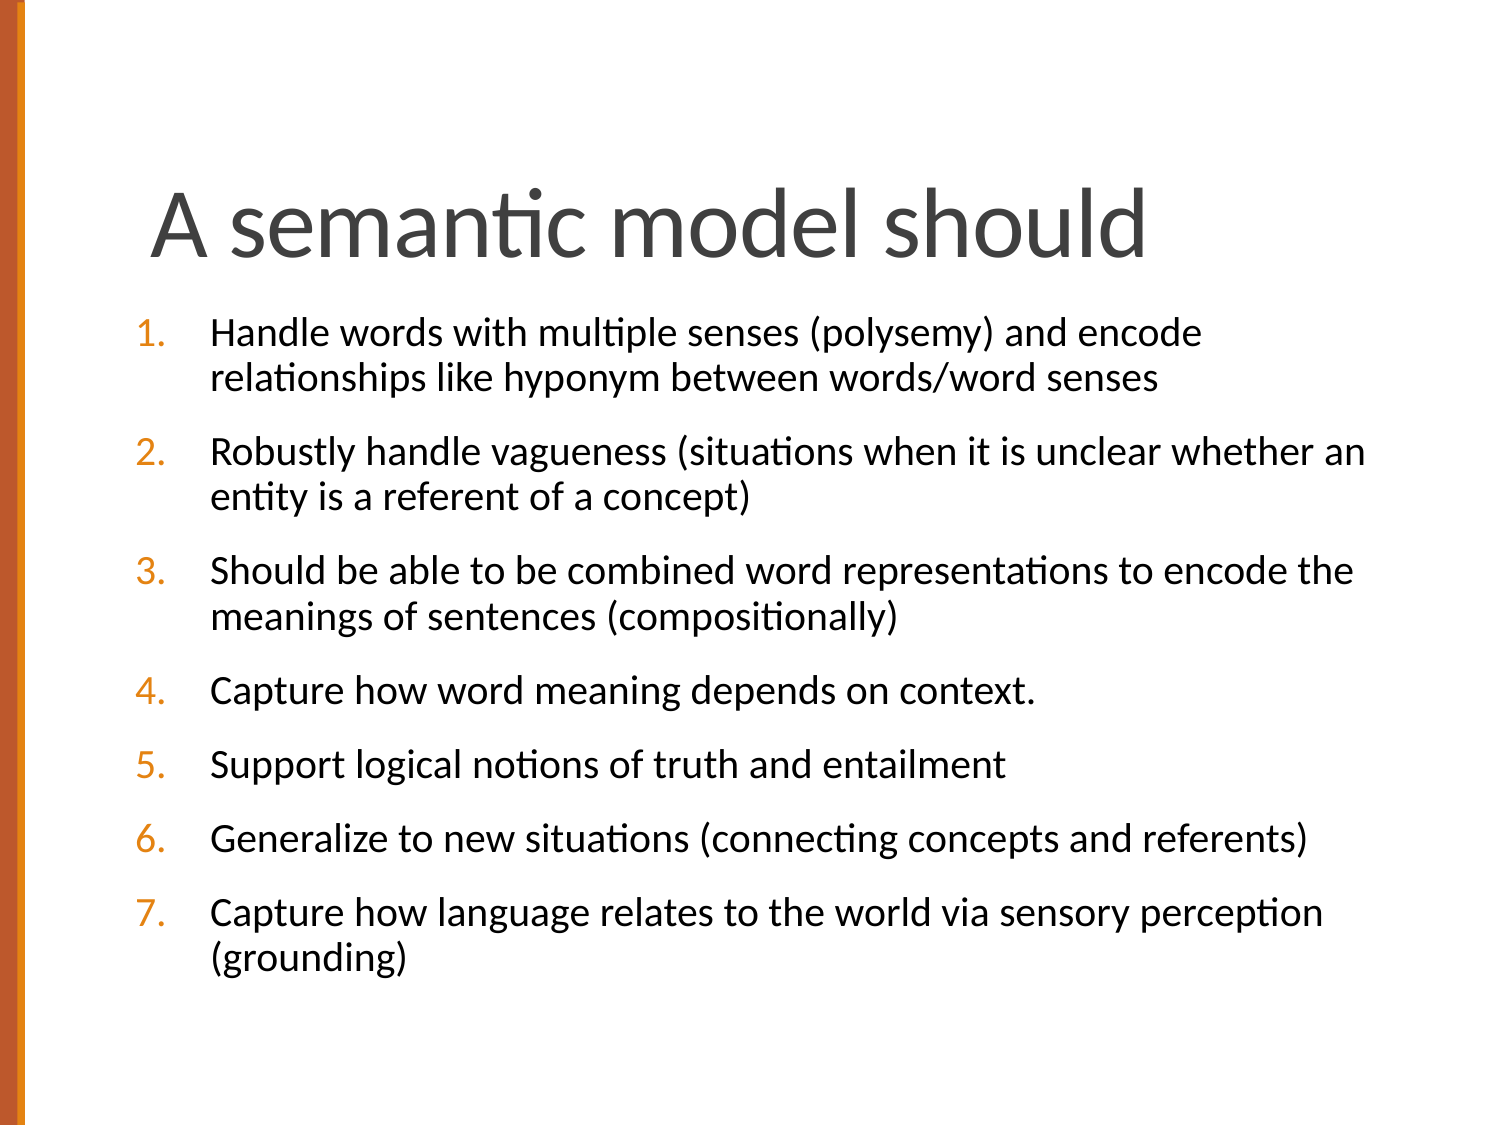

# A semantic model should
Handle words with multiple senses (polysemy) and encode relationships like hyponym between words/word senses
Robustly handle vagueness (situations when it is unclear whether an entity is a referent of a concept)
Should be able to be combined word representations to encode the meanings of sentences (compositionally)
Capture how word meaning depends on context.
Support logical notions of truth and entailment
Generalize to new situations (connecting concepts and referents)
Capture how language relates to the world via sensory perception (grounding)